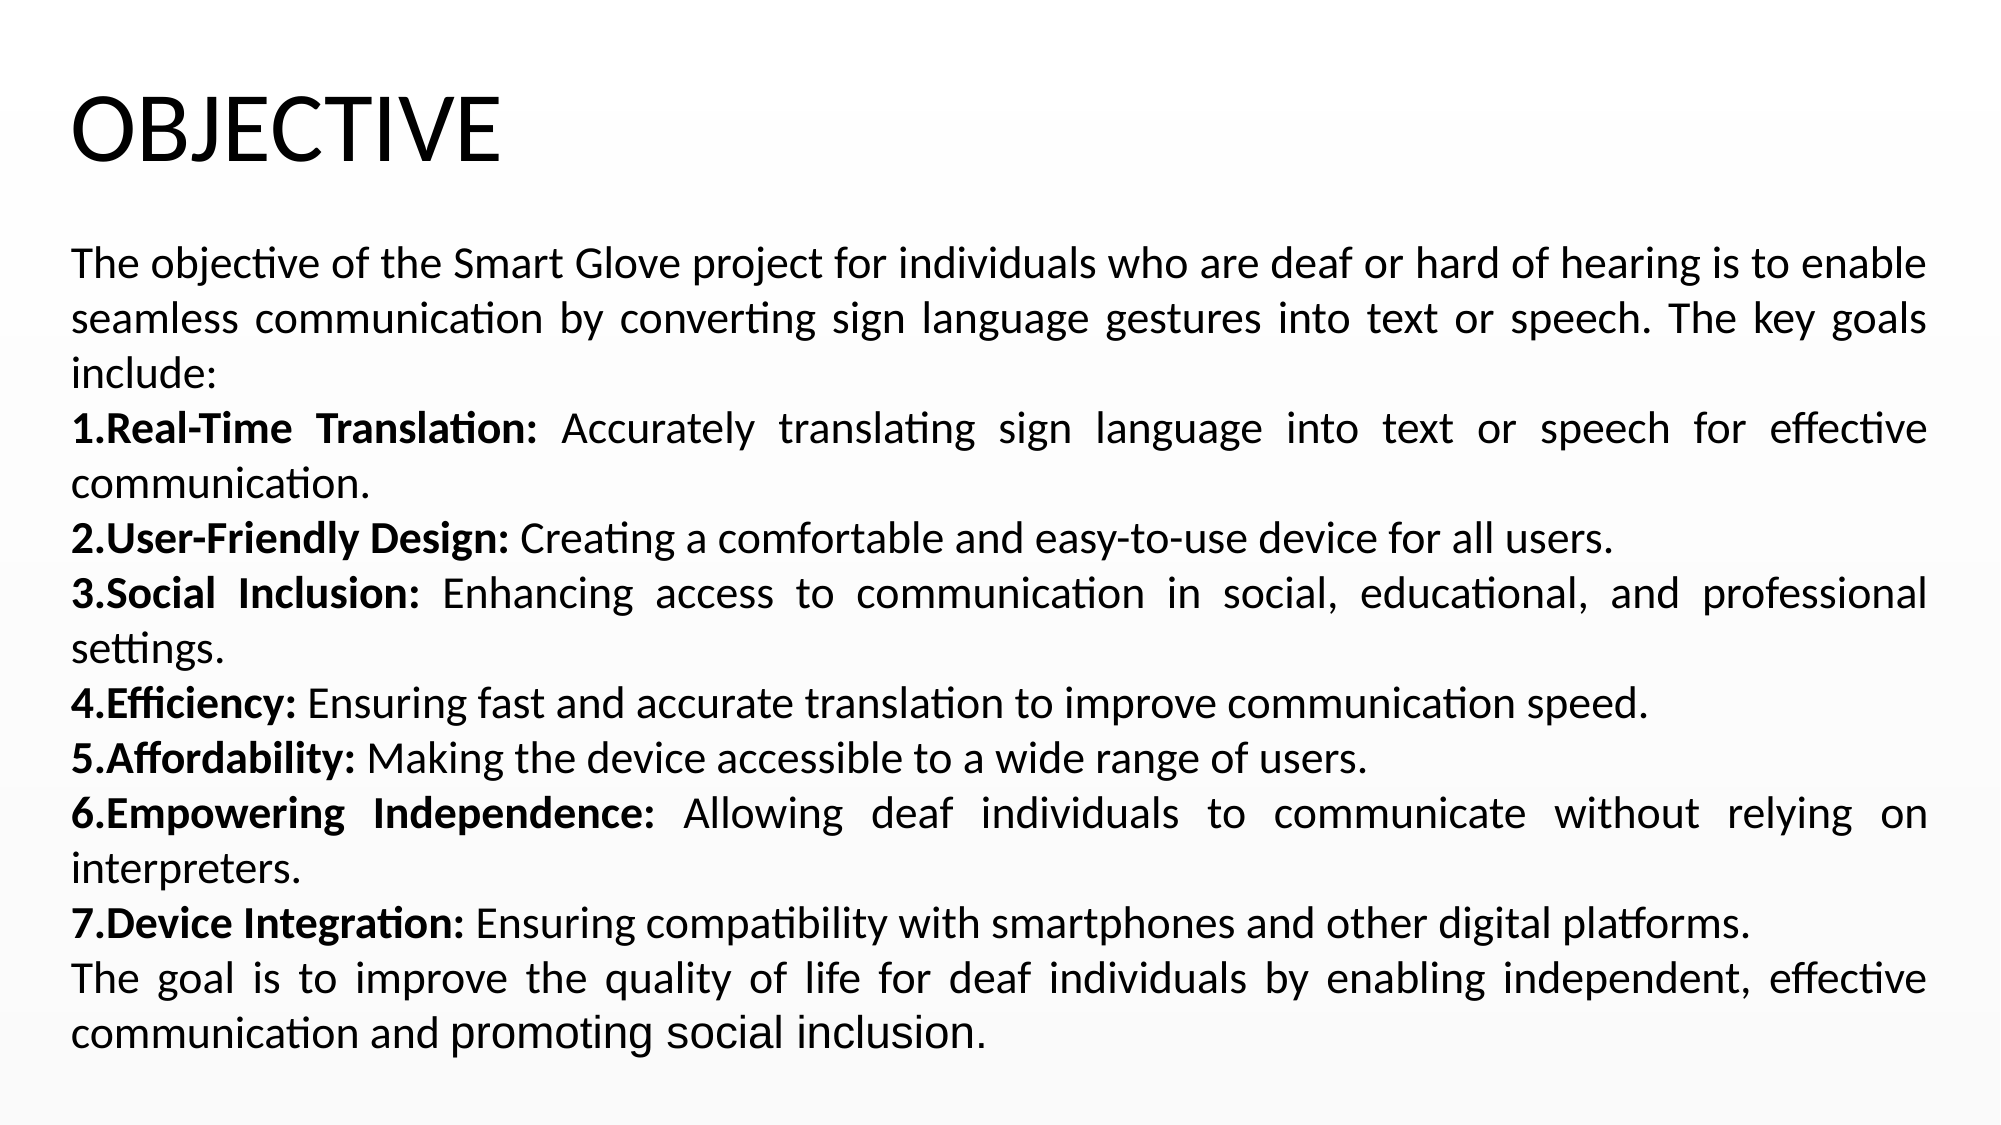

# OBJECTIVE
The objective of the Smart Glove project for individuals who are deaf or hard of hearing is to enable seamless communication by converting sign language gestures into text or speech. The key goals include:
Real-Time Translation: Accurately translating sign language into text or speech for effective communication.
User-Friendly Design: Creating a comfortable and easy-to-use device for all users.
Social Inclusion: Enhancing access to communication in social, educational, and professional settings.
Efficiency: Ensuring fast and accurate translation to improve communication speed.
Affordability: Making the device accessible to a wide range of users.
Empowering Independence: Allowing deaf individuals to communicate without relying on interpreters.
Device Integration: Ensuring compatibility with smartphones and other digital platforms.
The goal is to improve the quality of life for deaf individuals by enabling independent, effective communication and promoting social inclusion.